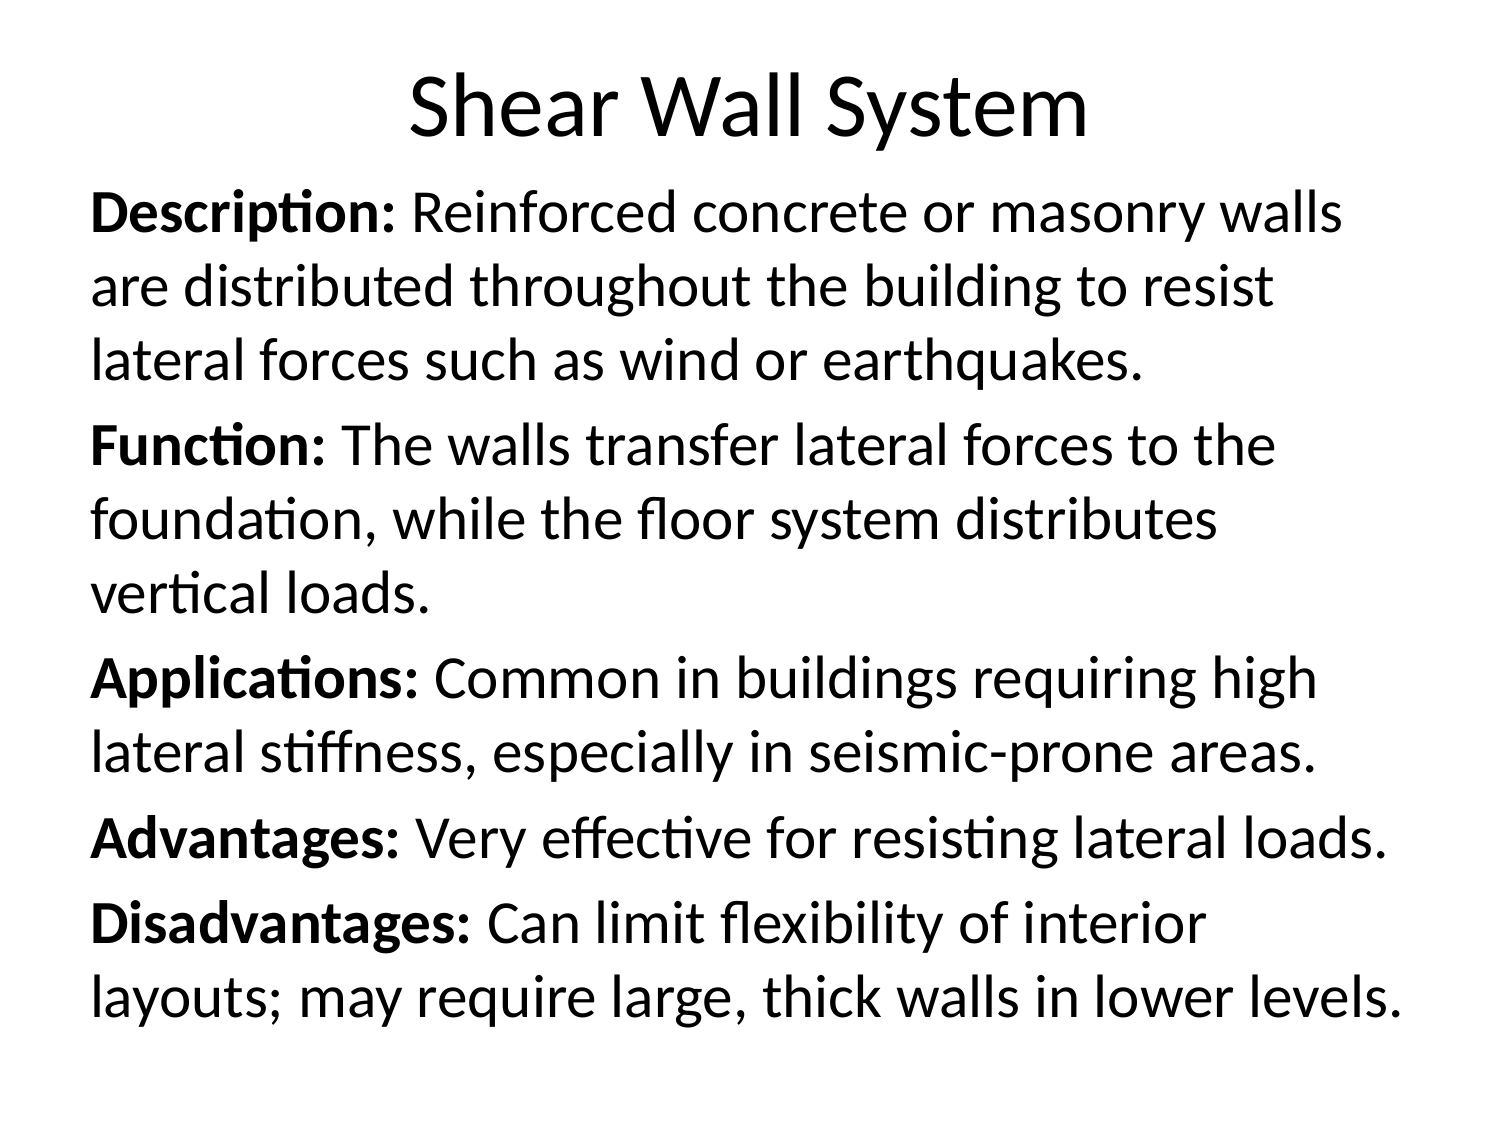

# Shear Wall System
Description: Reinforced concrete or masonry walls are distributed throughout the building to resist lateral forces such as wind or earthquakes.
Function: The walls transfer lateral forces to the foundation, while the floor system distributes vertical loads.
Applications: Common in buildings requiring high lateral stiffness, especially in seismic-prone areas.
Advantages: Very effective for resisting lateral loads.
Disadvantages: Can limit flexibility of interior layouts; may require large, thick walls in lower levels.